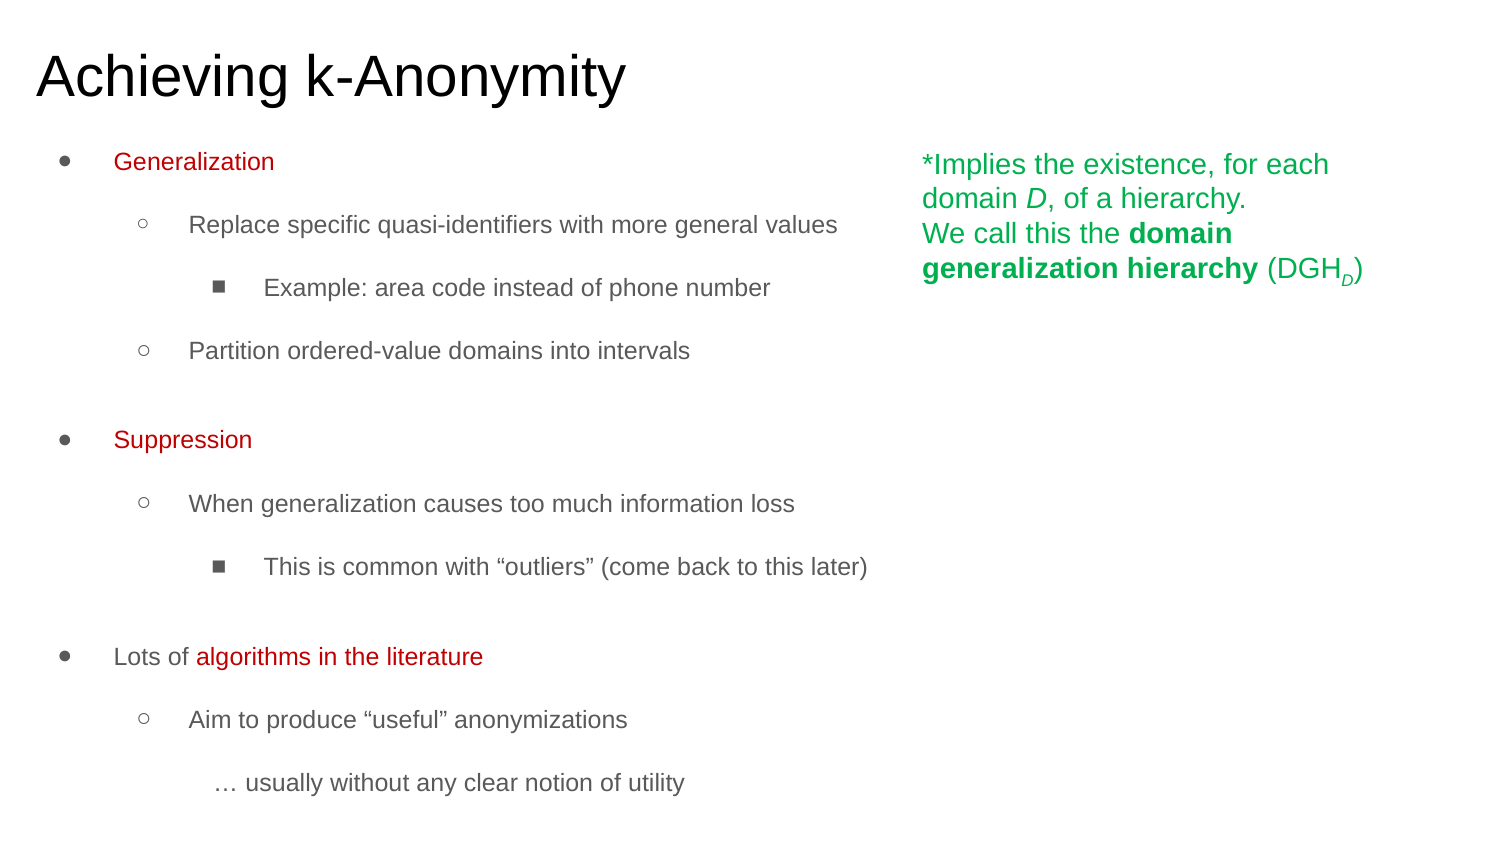

# Achieving k-Anonymity
Generalization
Replace specific quasi-identifiers with more general values
Example: area code instead of phone number
Partition ordered-value domains into intervals

Suppression
When generalization causes too much information loss
This is common with “outliers” (come back to this later)

Lots of algorithms in the literature
Aim to produce “useful” anonymizations
           … usually without any clear notion of utility
*Implies the existence, for each domain D, of a hierarchy.
We call this the domain generalization hierarchy (DGHD)